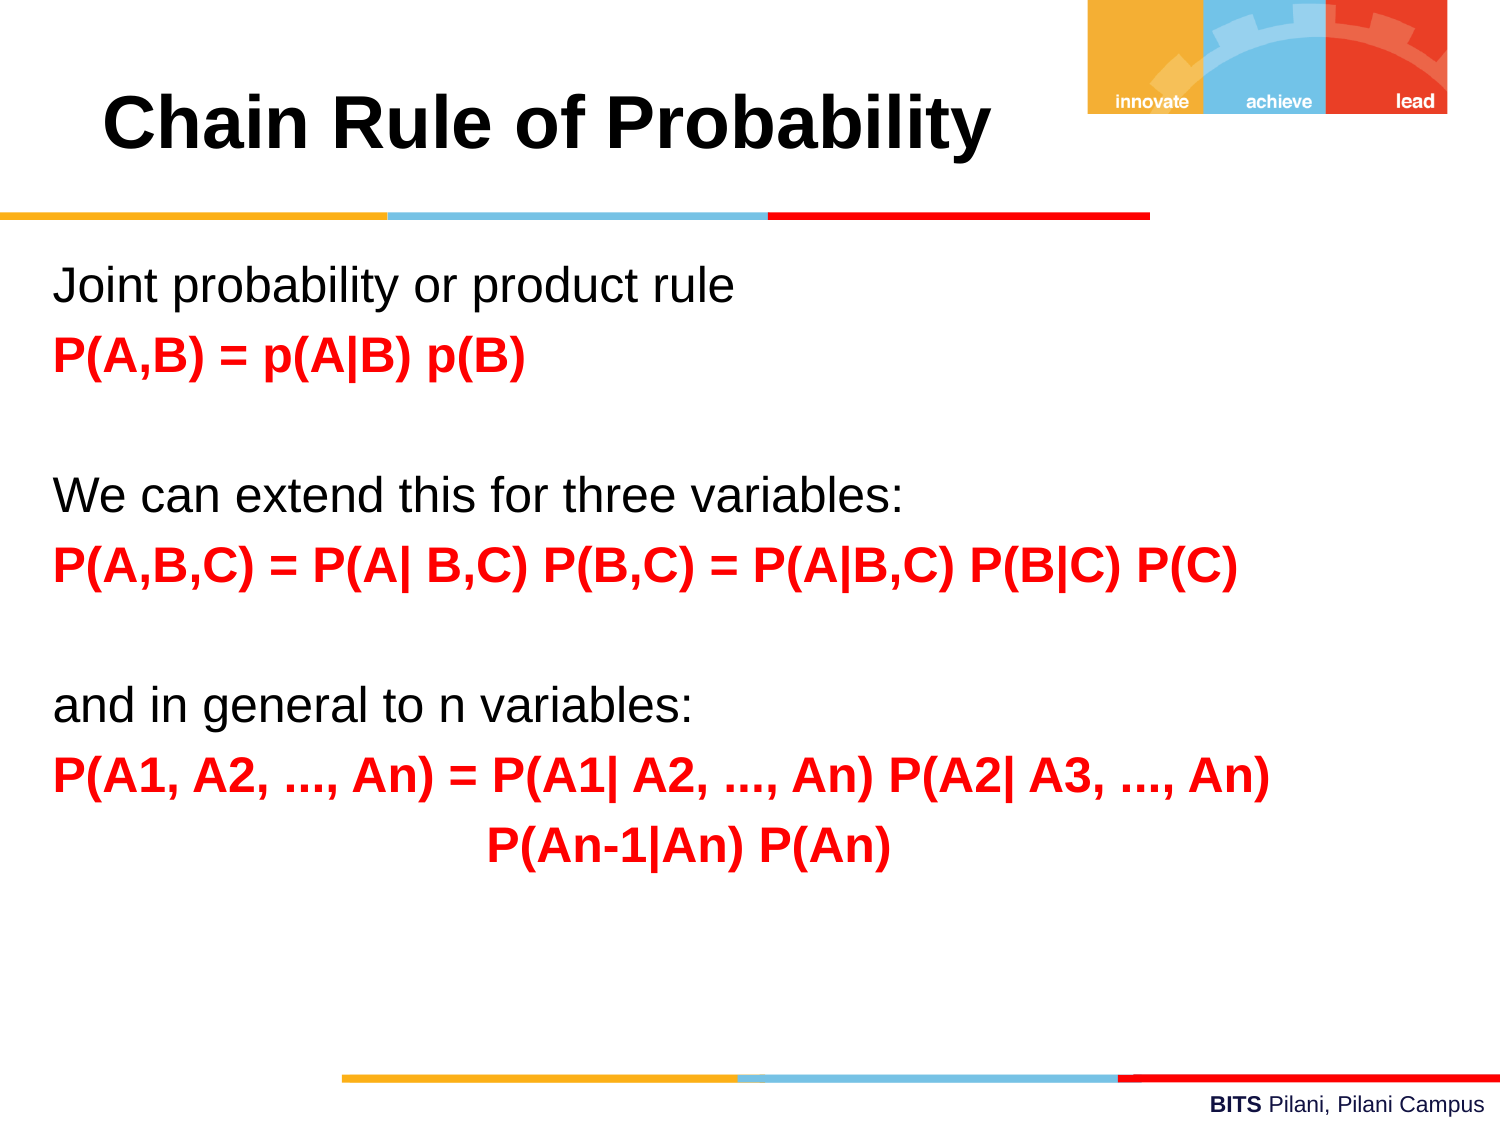

Chain Rule of Probability
Joint probability or product rule
P(A,B) = p(A|B) p(B)

We can extend this for three variables:
P(A,B,C) = P(A| B,C) P(B,C) = P(A|B,C) P(B|C) P(C)

and in general to n variables:
P(A1, A2, ..., An) = P(A1| A2, ..., An) P(A2| A3, ..., An)
                               P(An-1|An) P(An)